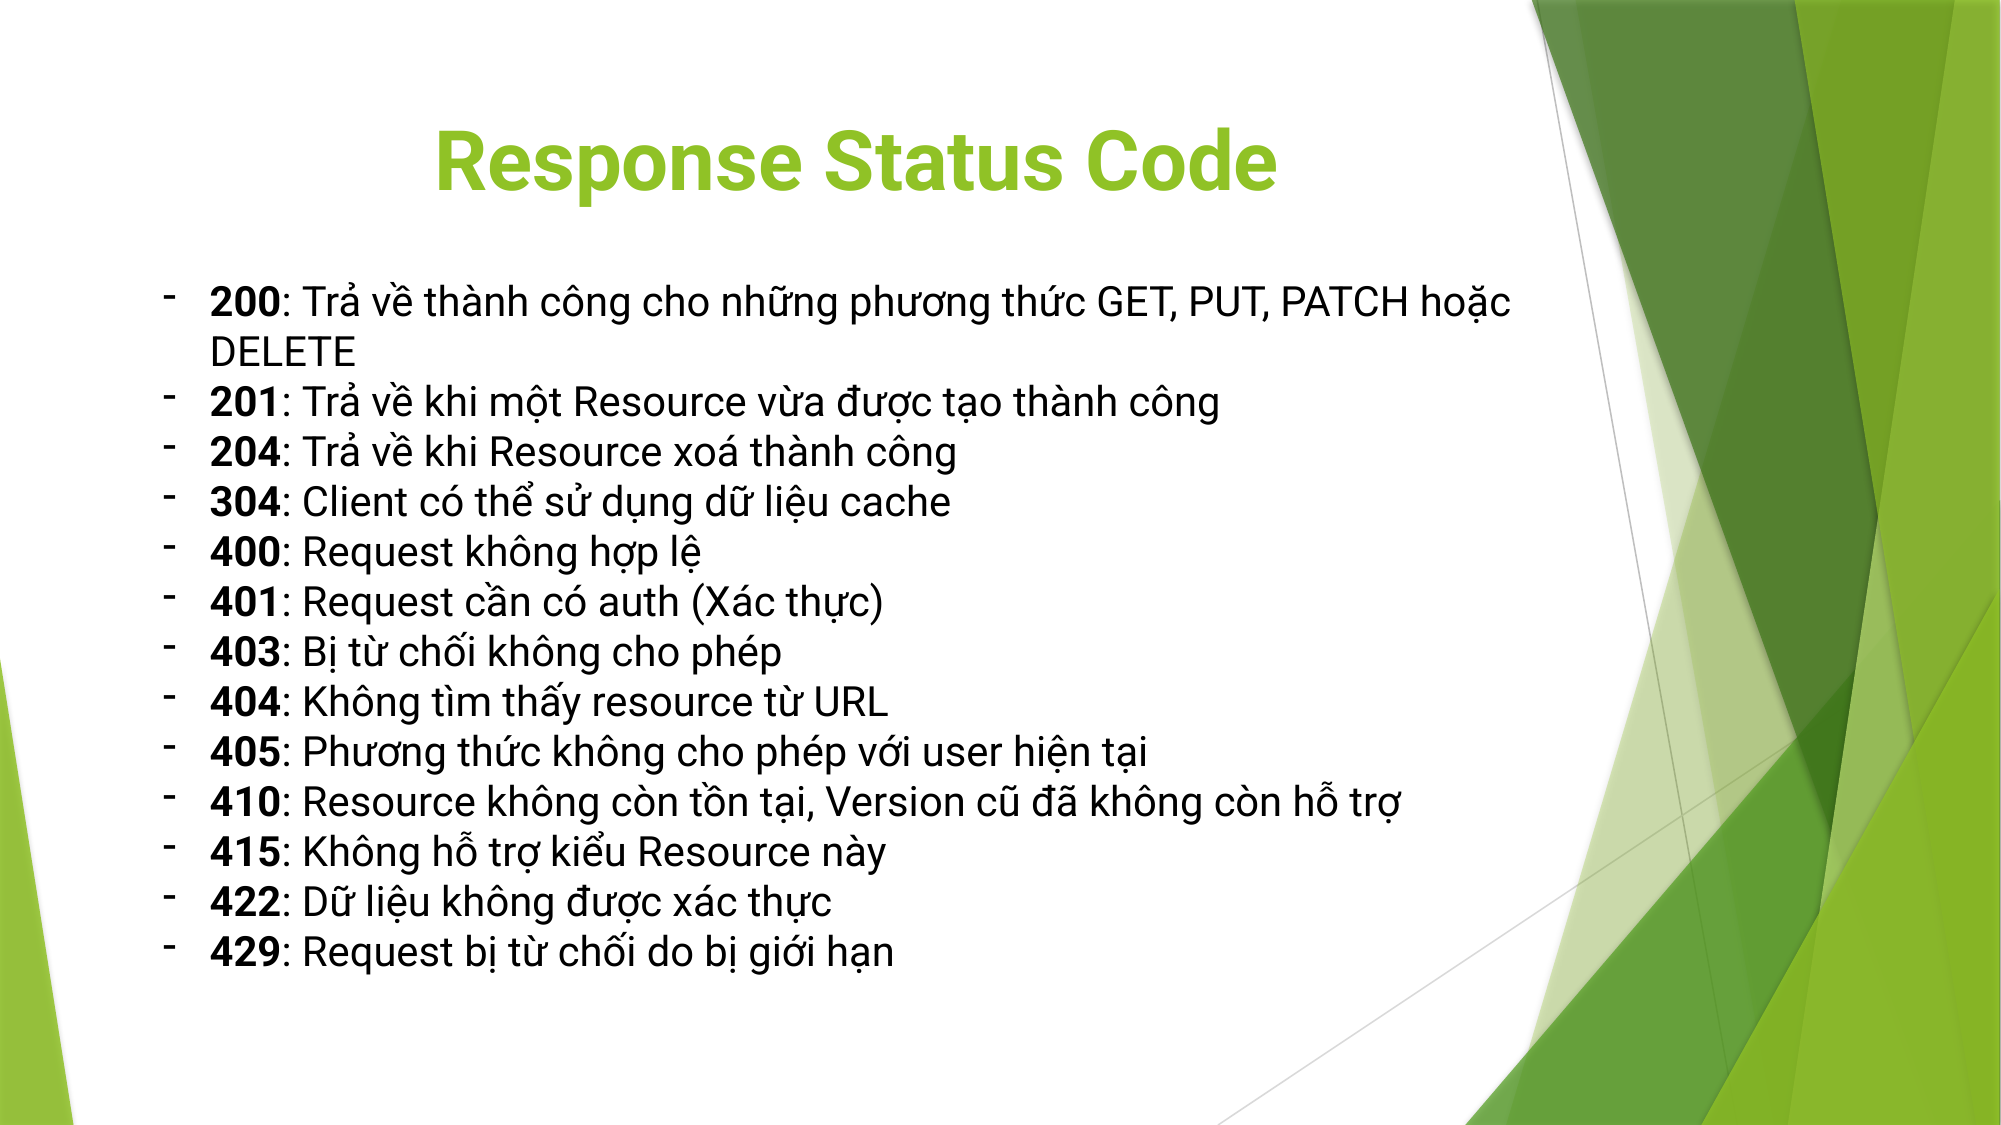

# Response Status Code
200: Trả về thành công cho những phương thức GET, PUT, PATCH hoặc DELETE
201: Trả về khi một Resource vừa được tạo thành công
204: Trả về khi Resource xoá thành công
304: Client có thể sử dụng dữ liệu cache
400: Request không hợp lệ
401: Request cần có auth (Xác thực)
403: Bị từ chối không cho phép
404: Không tìm thấy resource từ URL
405: Phương thức không cho phép với user hiện tại
410: Resource không còn tồn tại, Version cũ đã không còn hỗ trợ
415: Không hỗ trợ kiểu Resource này
422: Dữ liệu không được xác thực
429: Request bị từ chối do bị giới hạn